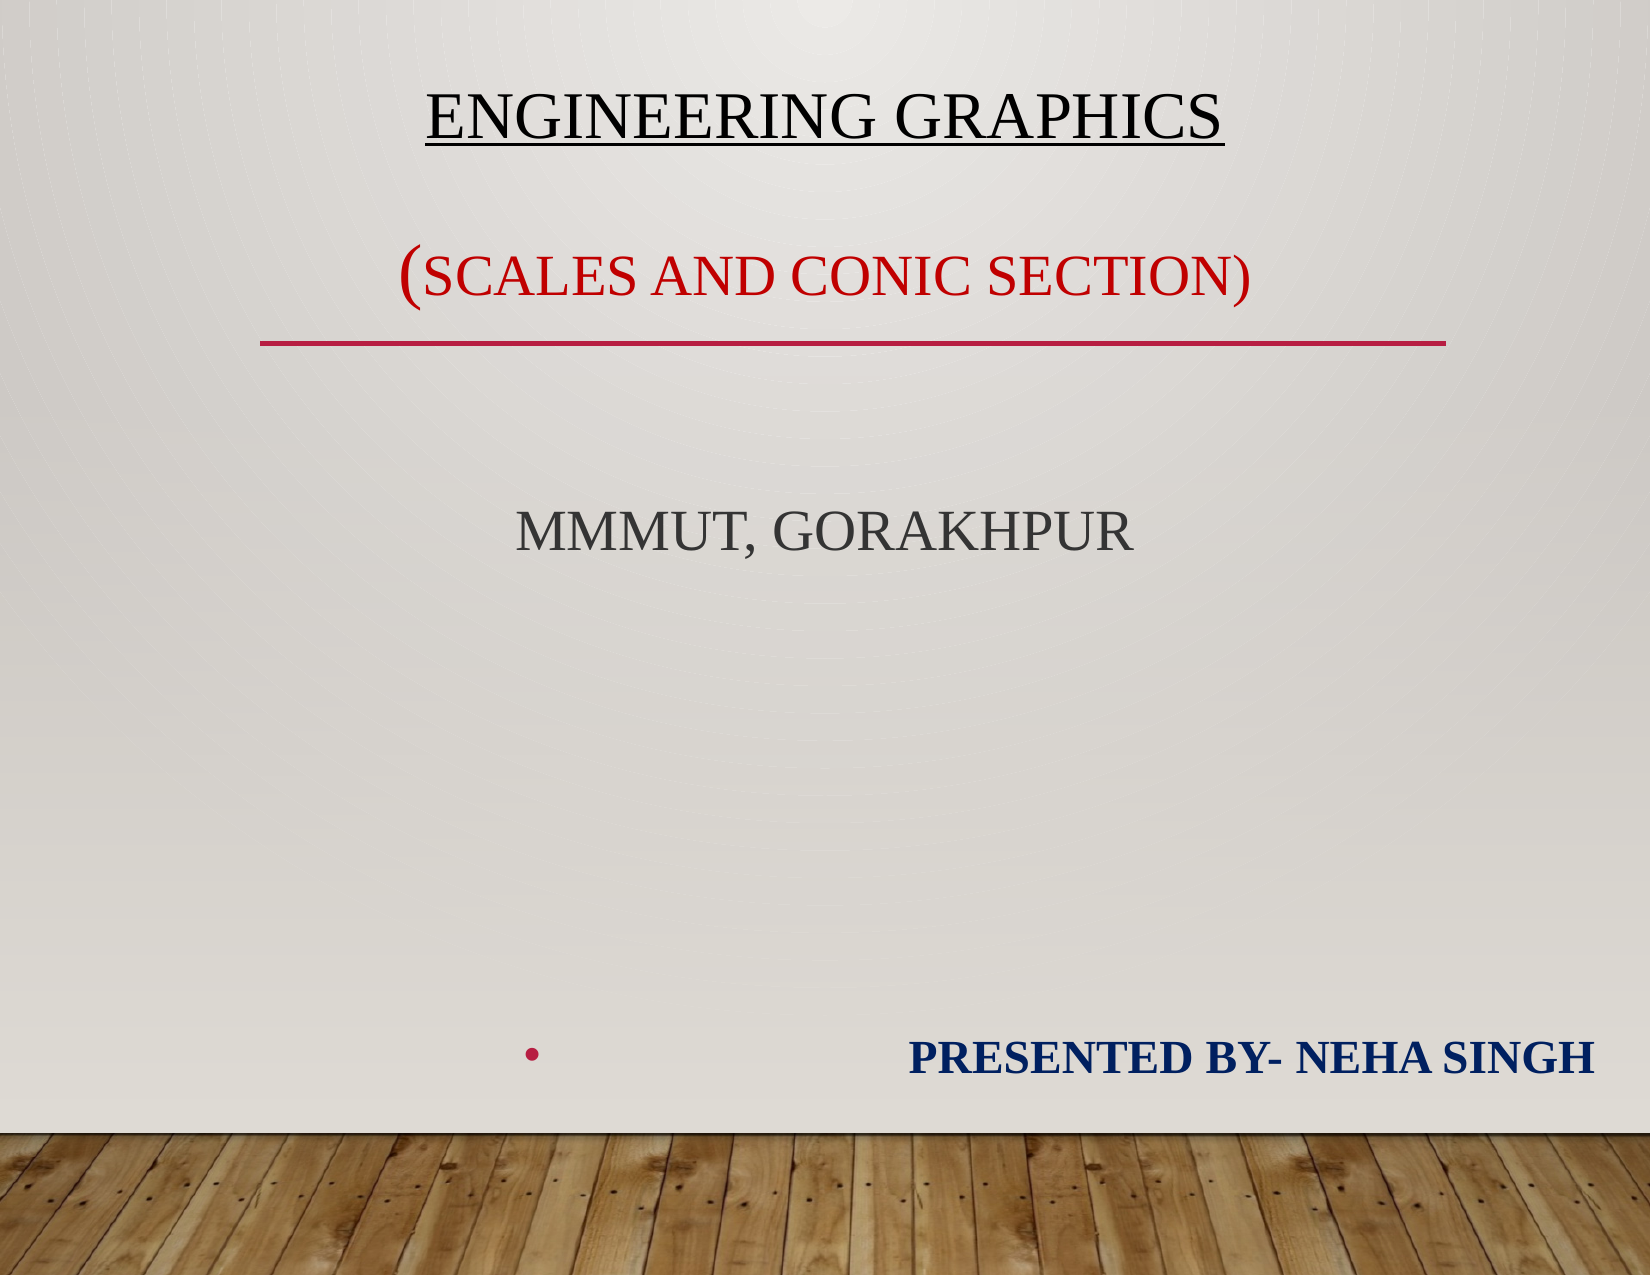

# ENGINEERING GRAPHICS (Scales and Conic Section) MMMUT, Gorakhpur

Presented by- Neha Singh